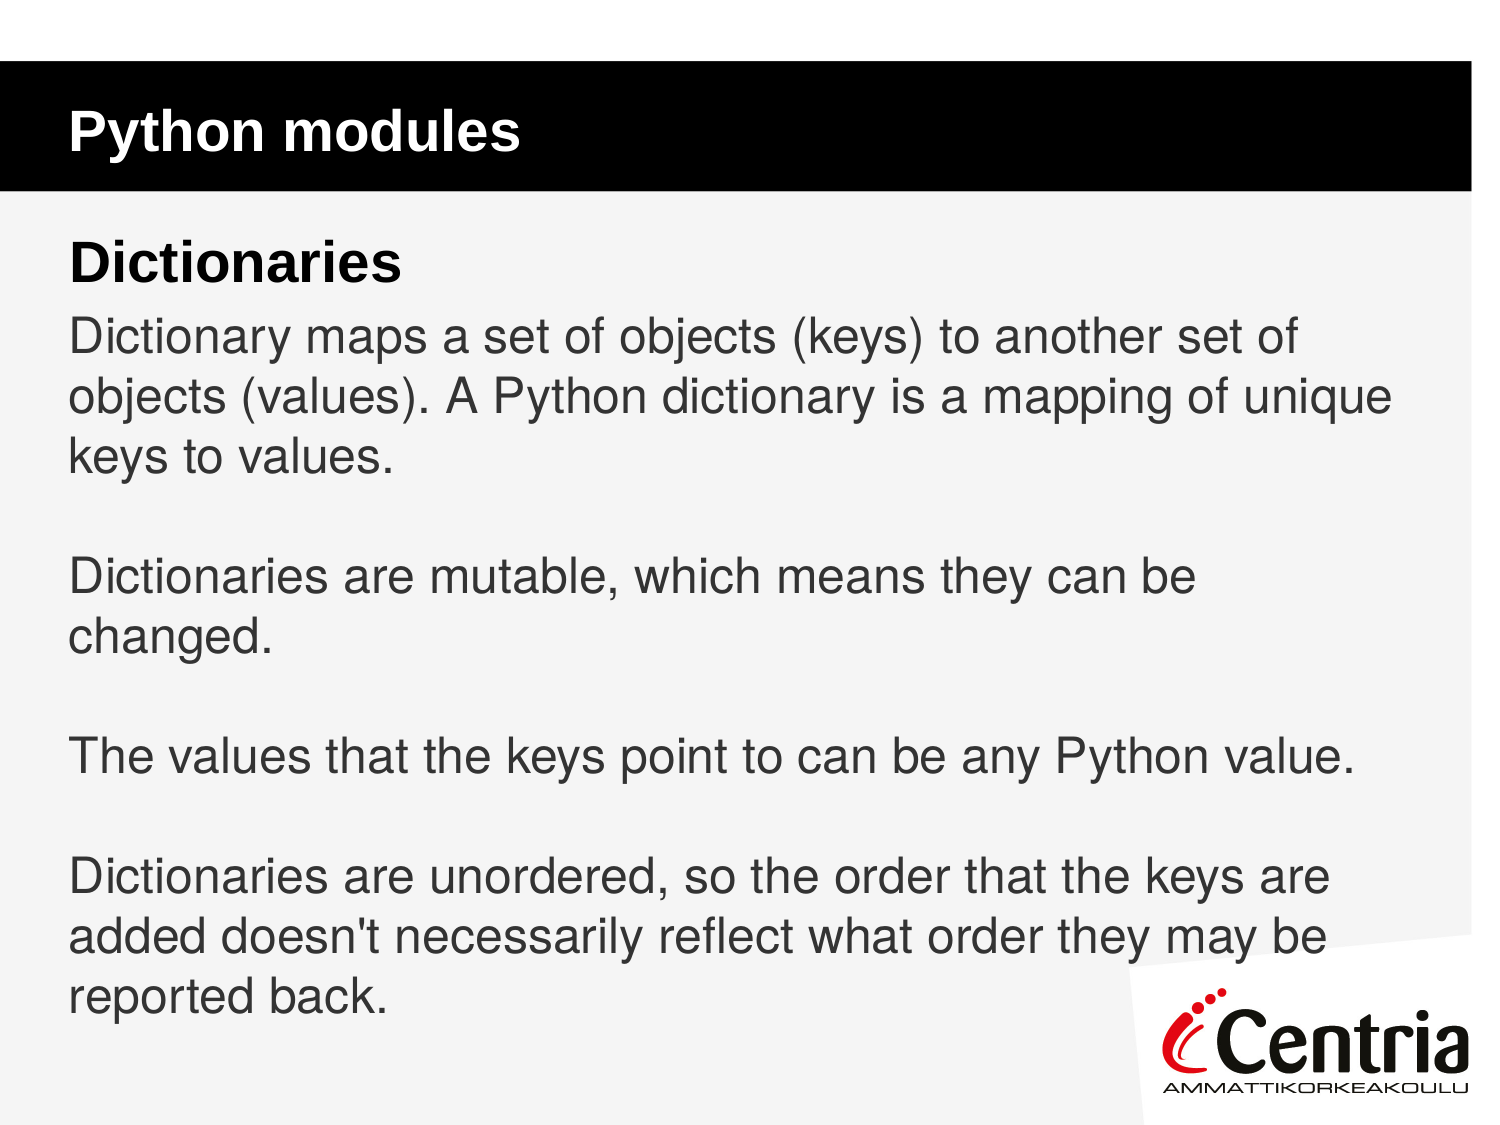

Python modules
Dictionaries

Dictionary maps a set of objects (keys) to another set of objects (values). A Python dictionary is a mapping of unique keys to values.

Dictionaries are mutable, which means they can be changed.

The values that the keys point to can be any Python value.

Dictionaries are unordered, so the order that the keys are added doesn't necessarily reflect what order they may be reported back.